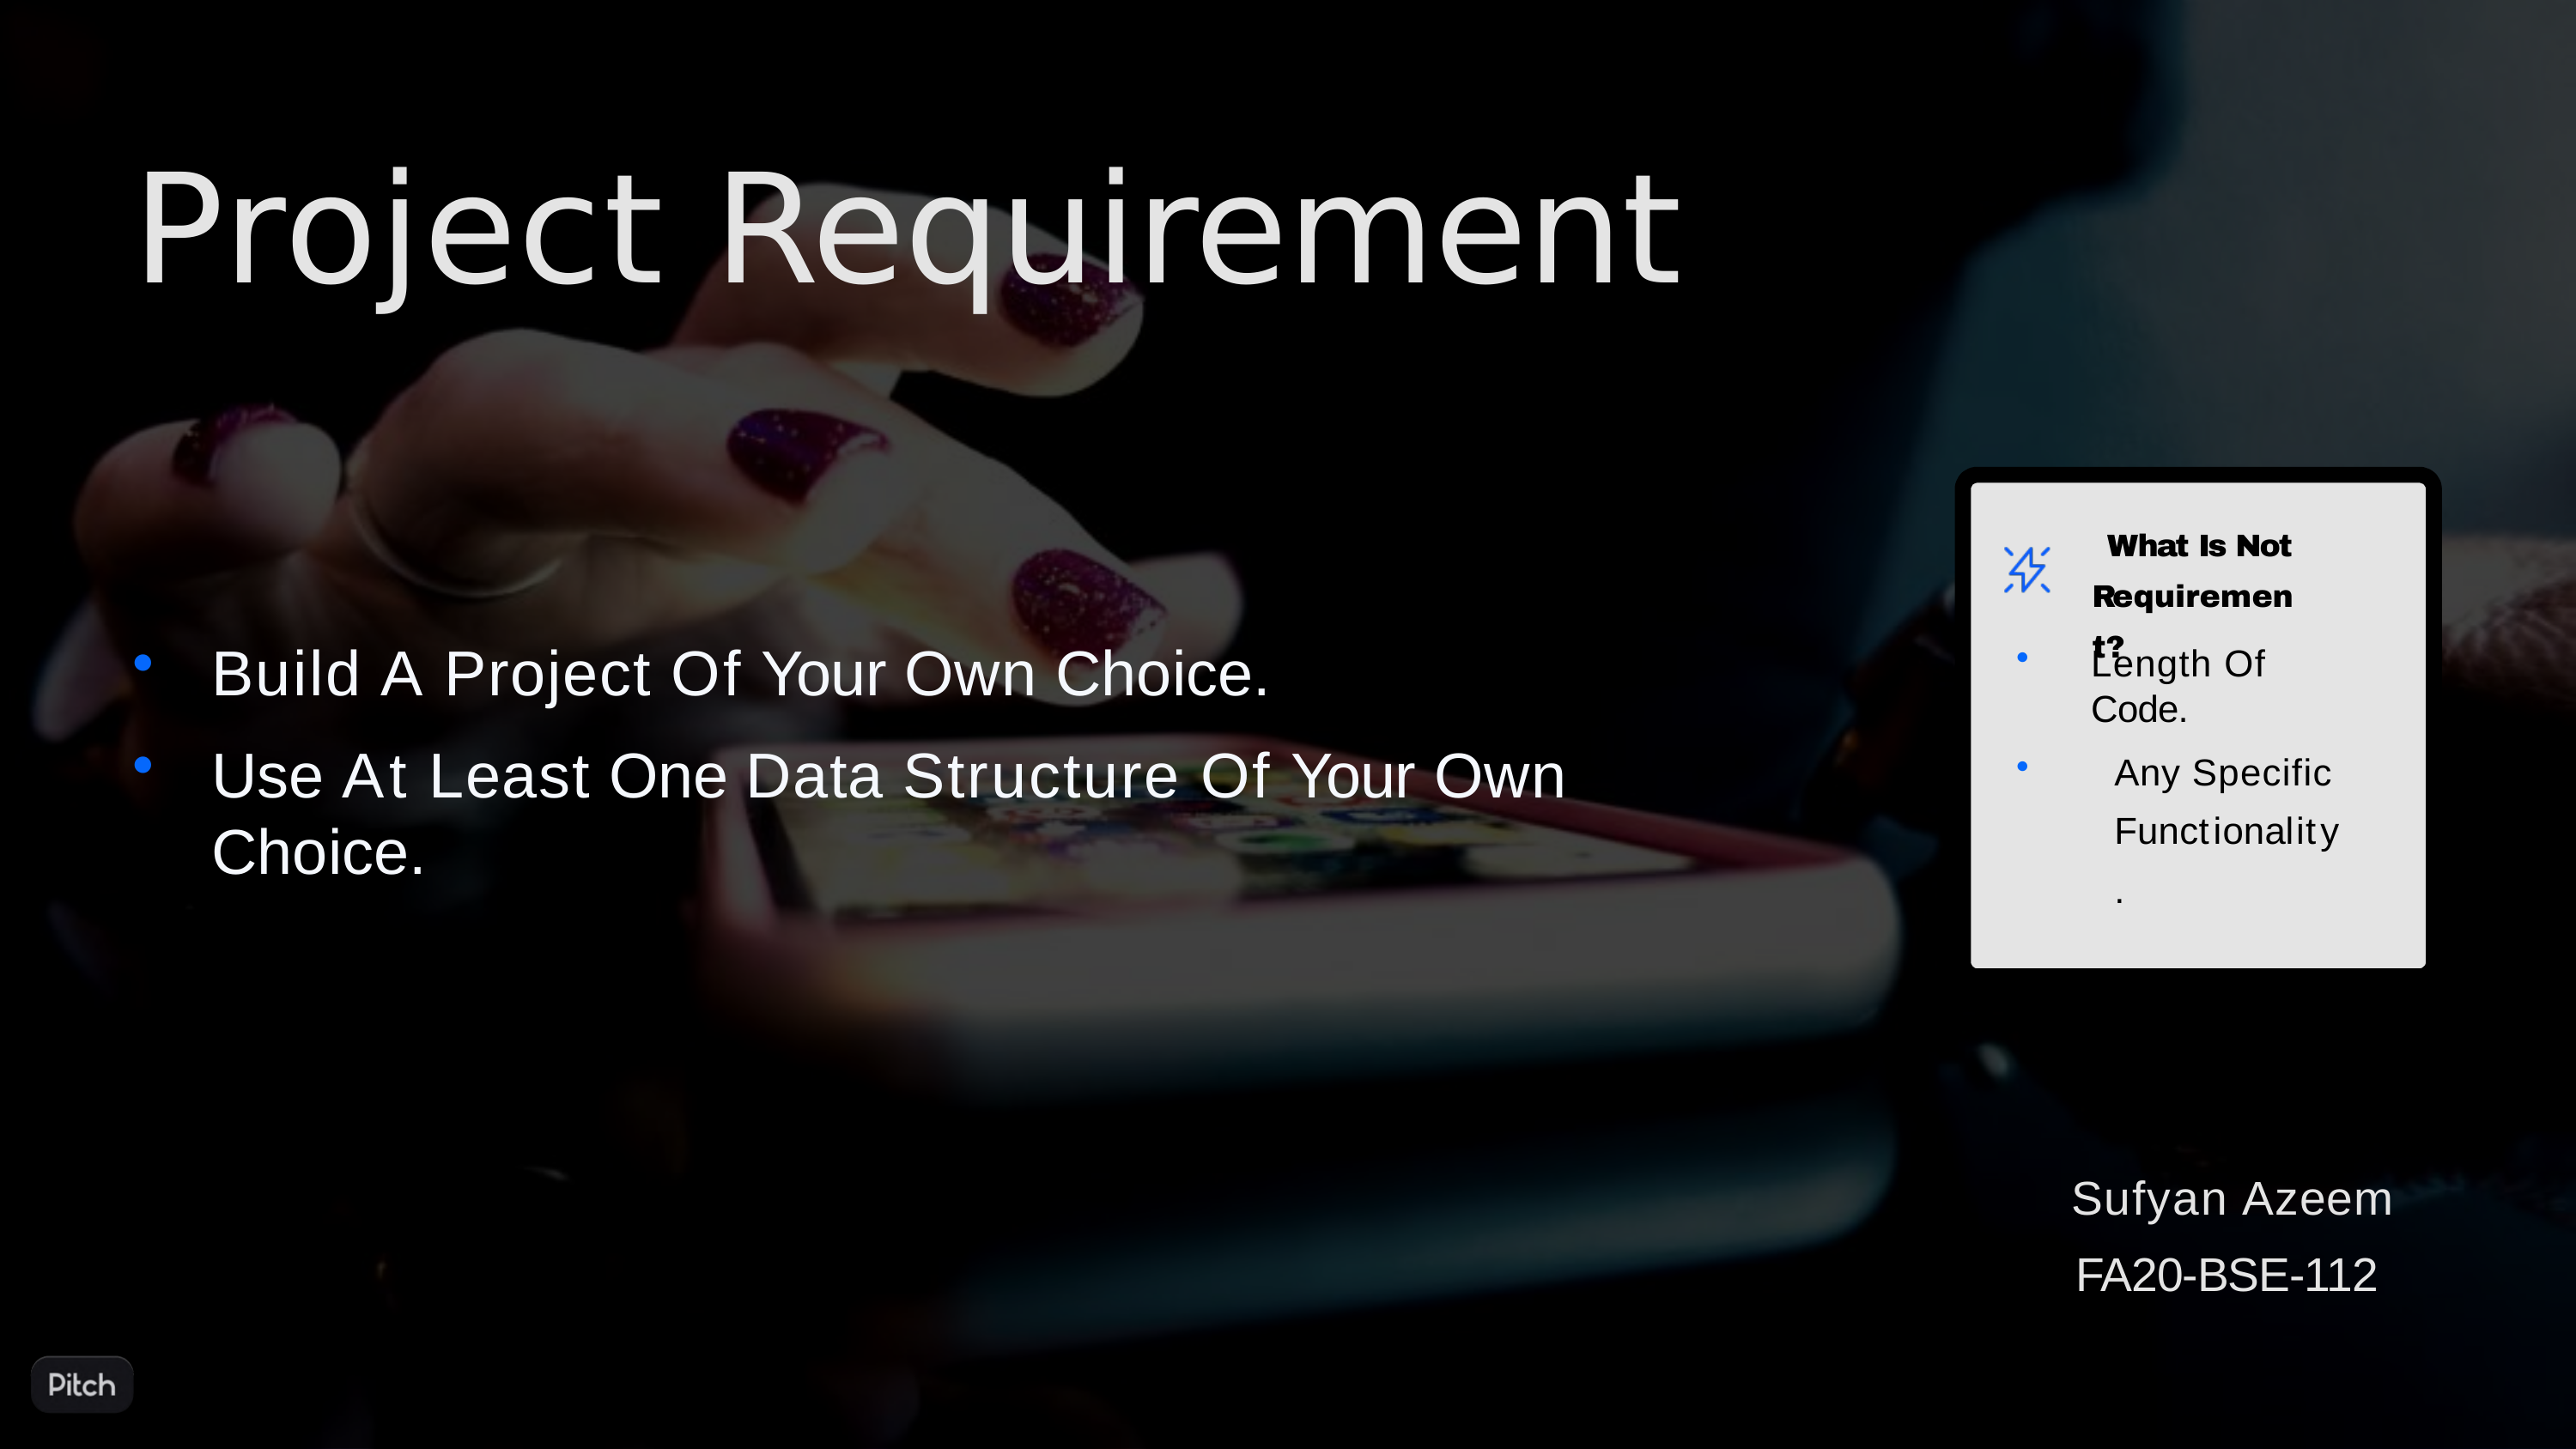

# Project Requirement

What Is Not  Requirement?
Build A Project Of Your Own Choice.
Use At Least One Data Structure Of Your Own Choice.
Length Of Code.
Any Specific  Functionality.
Sufyan Azeem
FA20-BSE-112